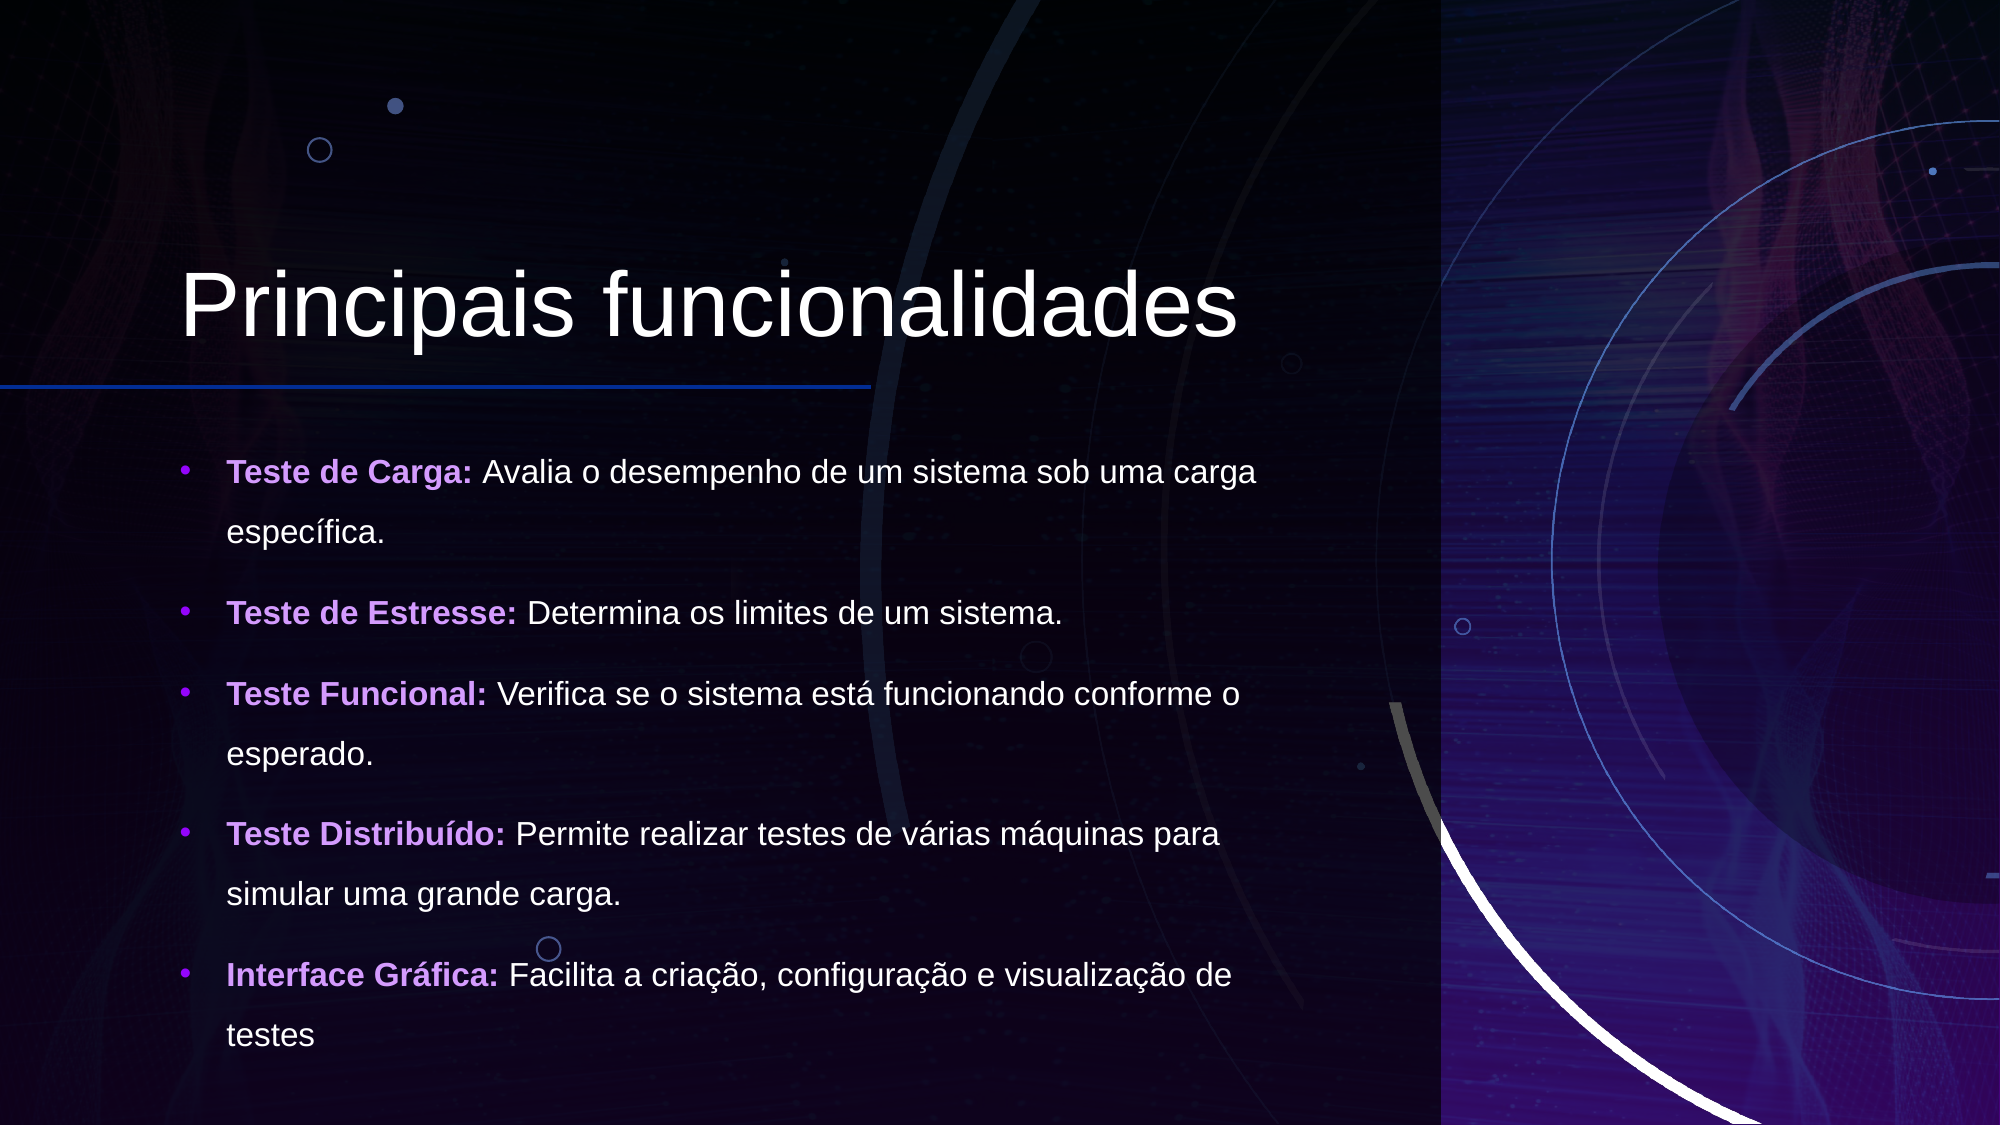

# Principais funcionalidades
Teste de Carga: Avalia o desempenho de um sistema sob uma carga específica.
Teste de Estresse: Determina os limites de um sistema.
Teste Funcional: Verifica se o sistema está funcionando conforme o esperado.
Teste Distribuído: Permite realizar testes de várias máquinas para simular uma grande carga.
Interface Gráfica: Facilita a criação, configuração e visualização de testes